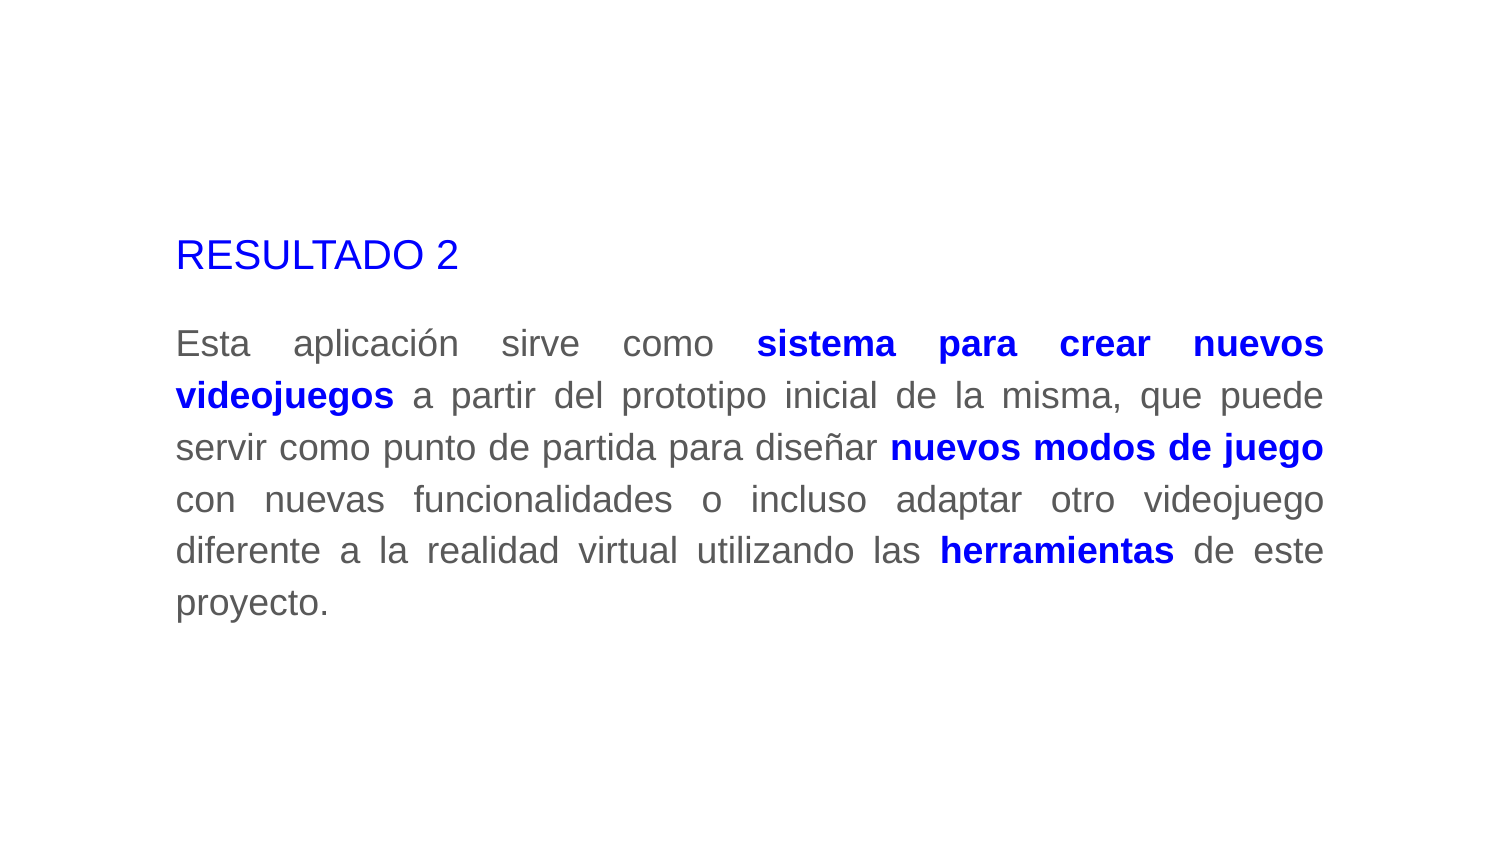

# RESULTADO 2
Esta aplicación sirve como sistema para crear nuevos videojuegos a partir del prototipo inicial de la misma, que puede servir como punto de partida para diseñar nuevos modos de juego con nuevas funcionalidades o incluso adaptar otro videojuego diferente a la realidad virtual utilizando las herramientas de este proyecto.